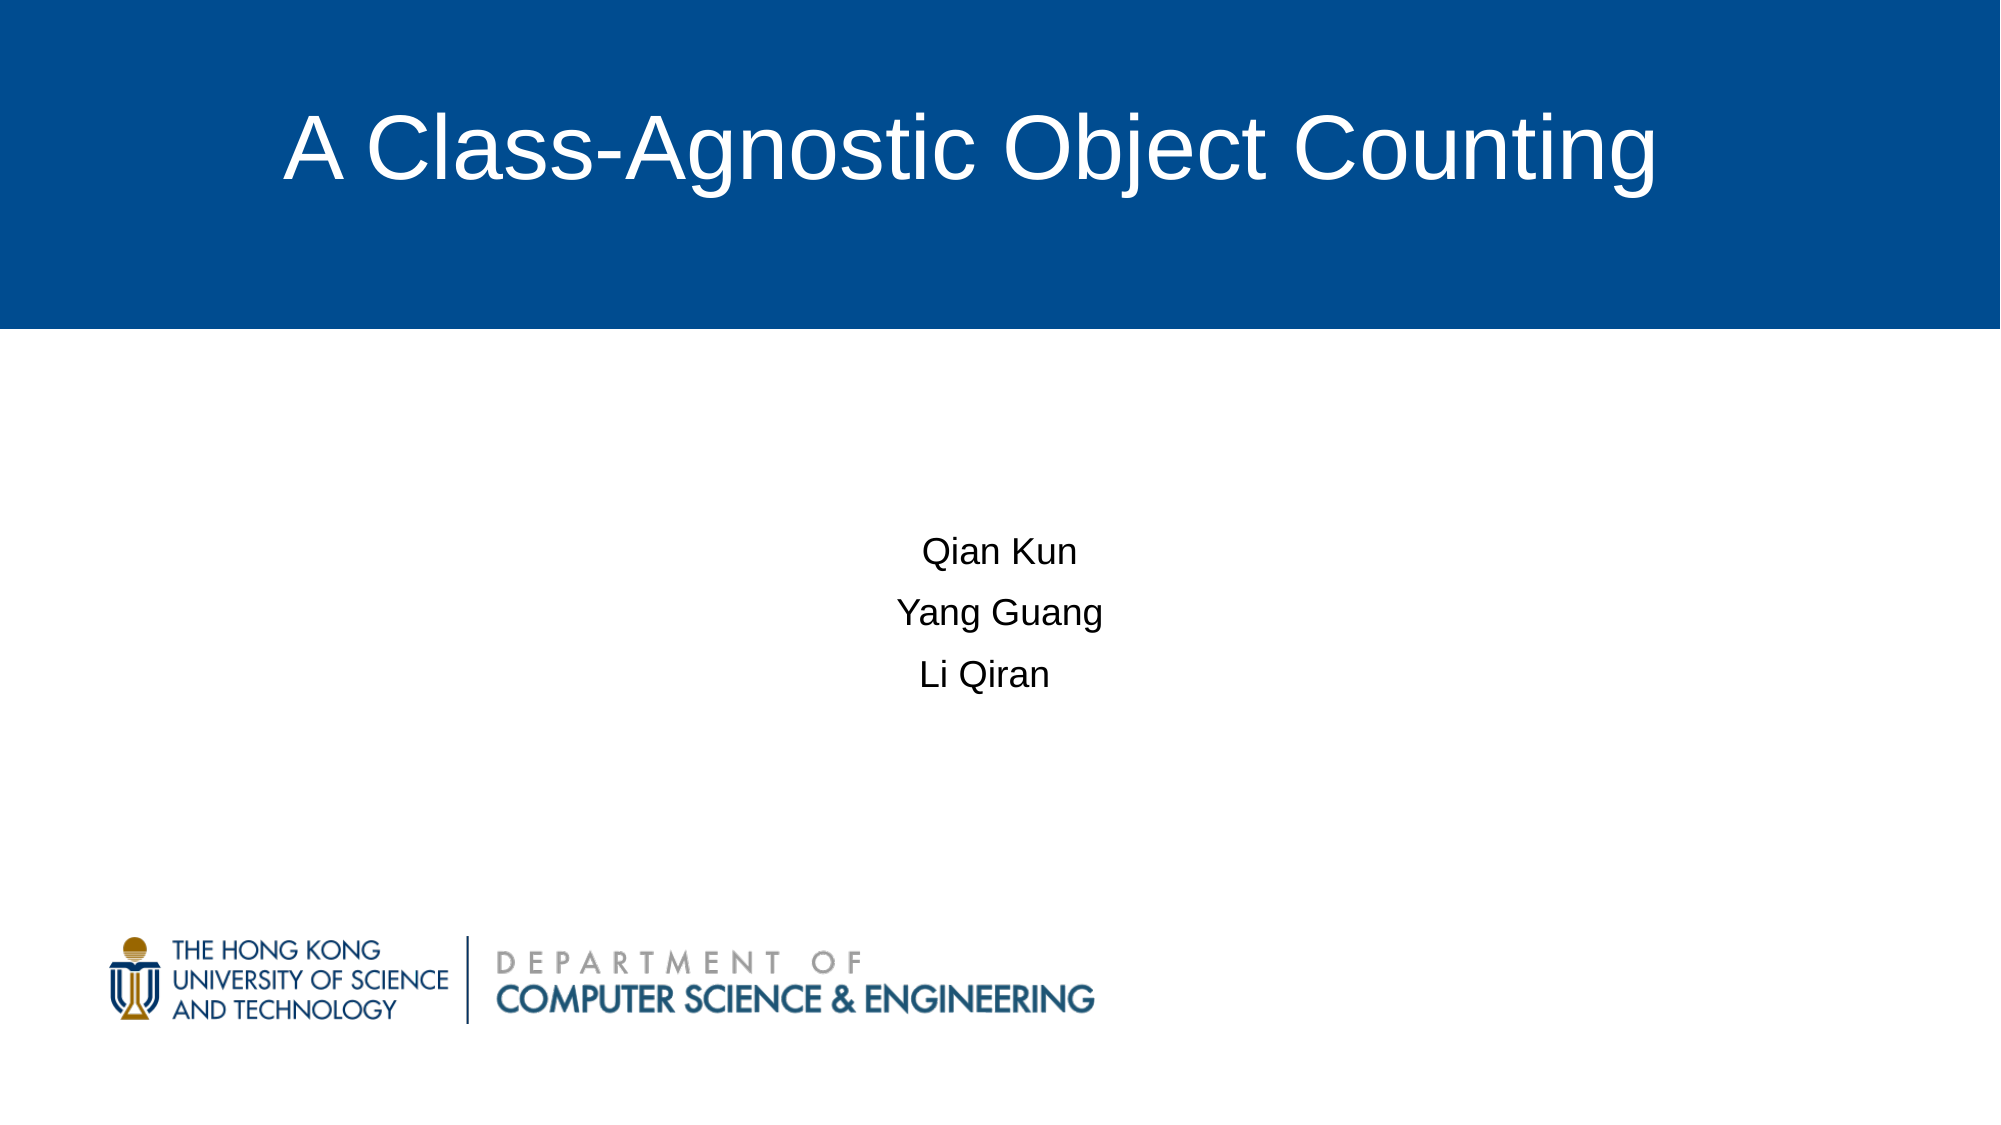

# A Class-Agnostic Object Counting

Qian Kun
Yang Guang
Li Qiran